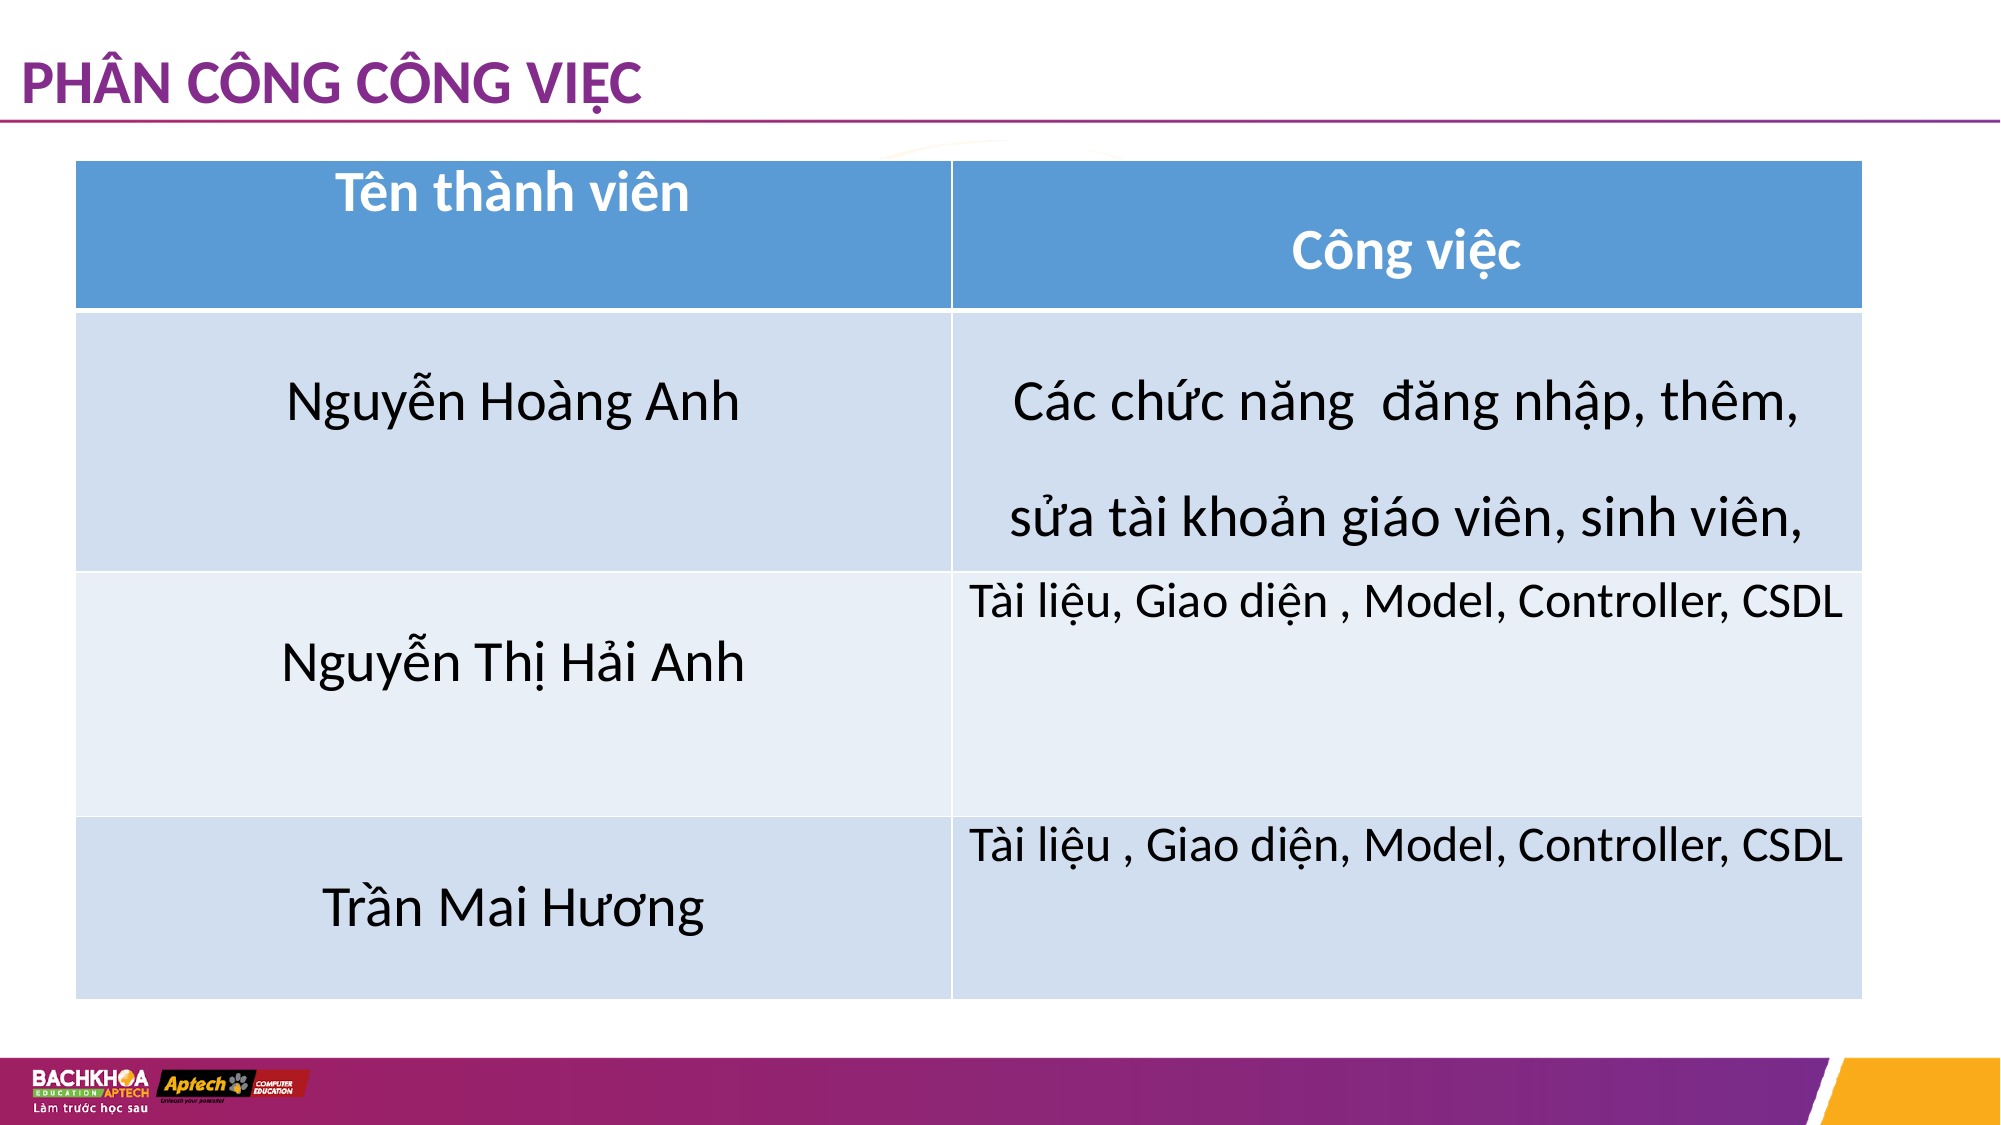

# PHÂN CÔNG CÔNG VIỆC

| Tên thành viên | Công việc |
| --- | --- |
| Nguyễn Hoàng Anh | Các chức năng đăng nhập, thêm, sửa tài khoản giáo viên, sinh viên, |
| Nguyễn Thị Hải Anh | Tài liệu, Giao diện , Model, Controller, CSDL |
| Trần Mai Hương | Tài liệu , Giao diện, Model, Controller, CSDL |